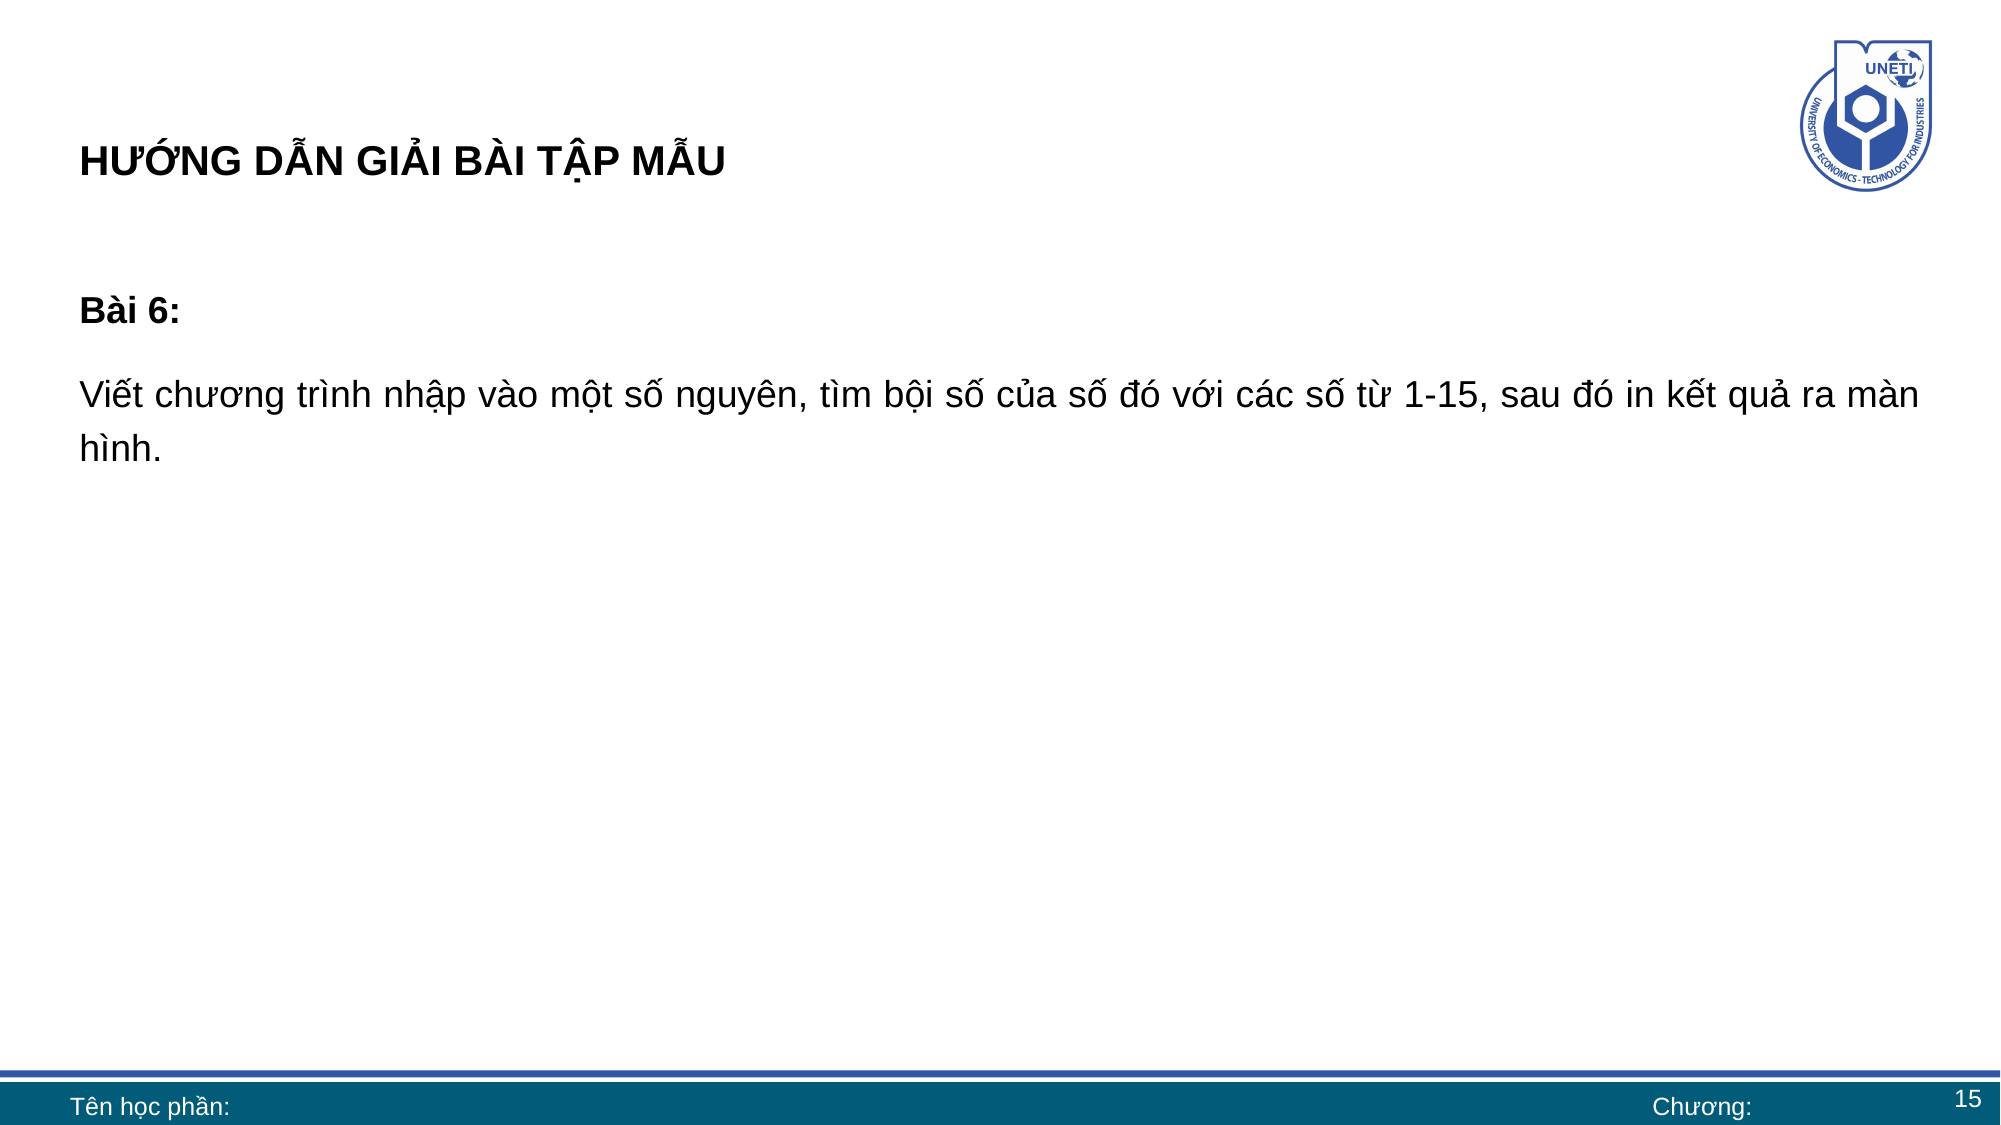

# HƯỚNG DẪN GIẢI BÀI TẬP MẪU
Bài 6:
Viết chương trình nhập vào một số nguyên, tìm bội số của số đó với các số từ 1-15, sau đó in kết quả ra màn hình.
15
Tên học phần:
Chương: